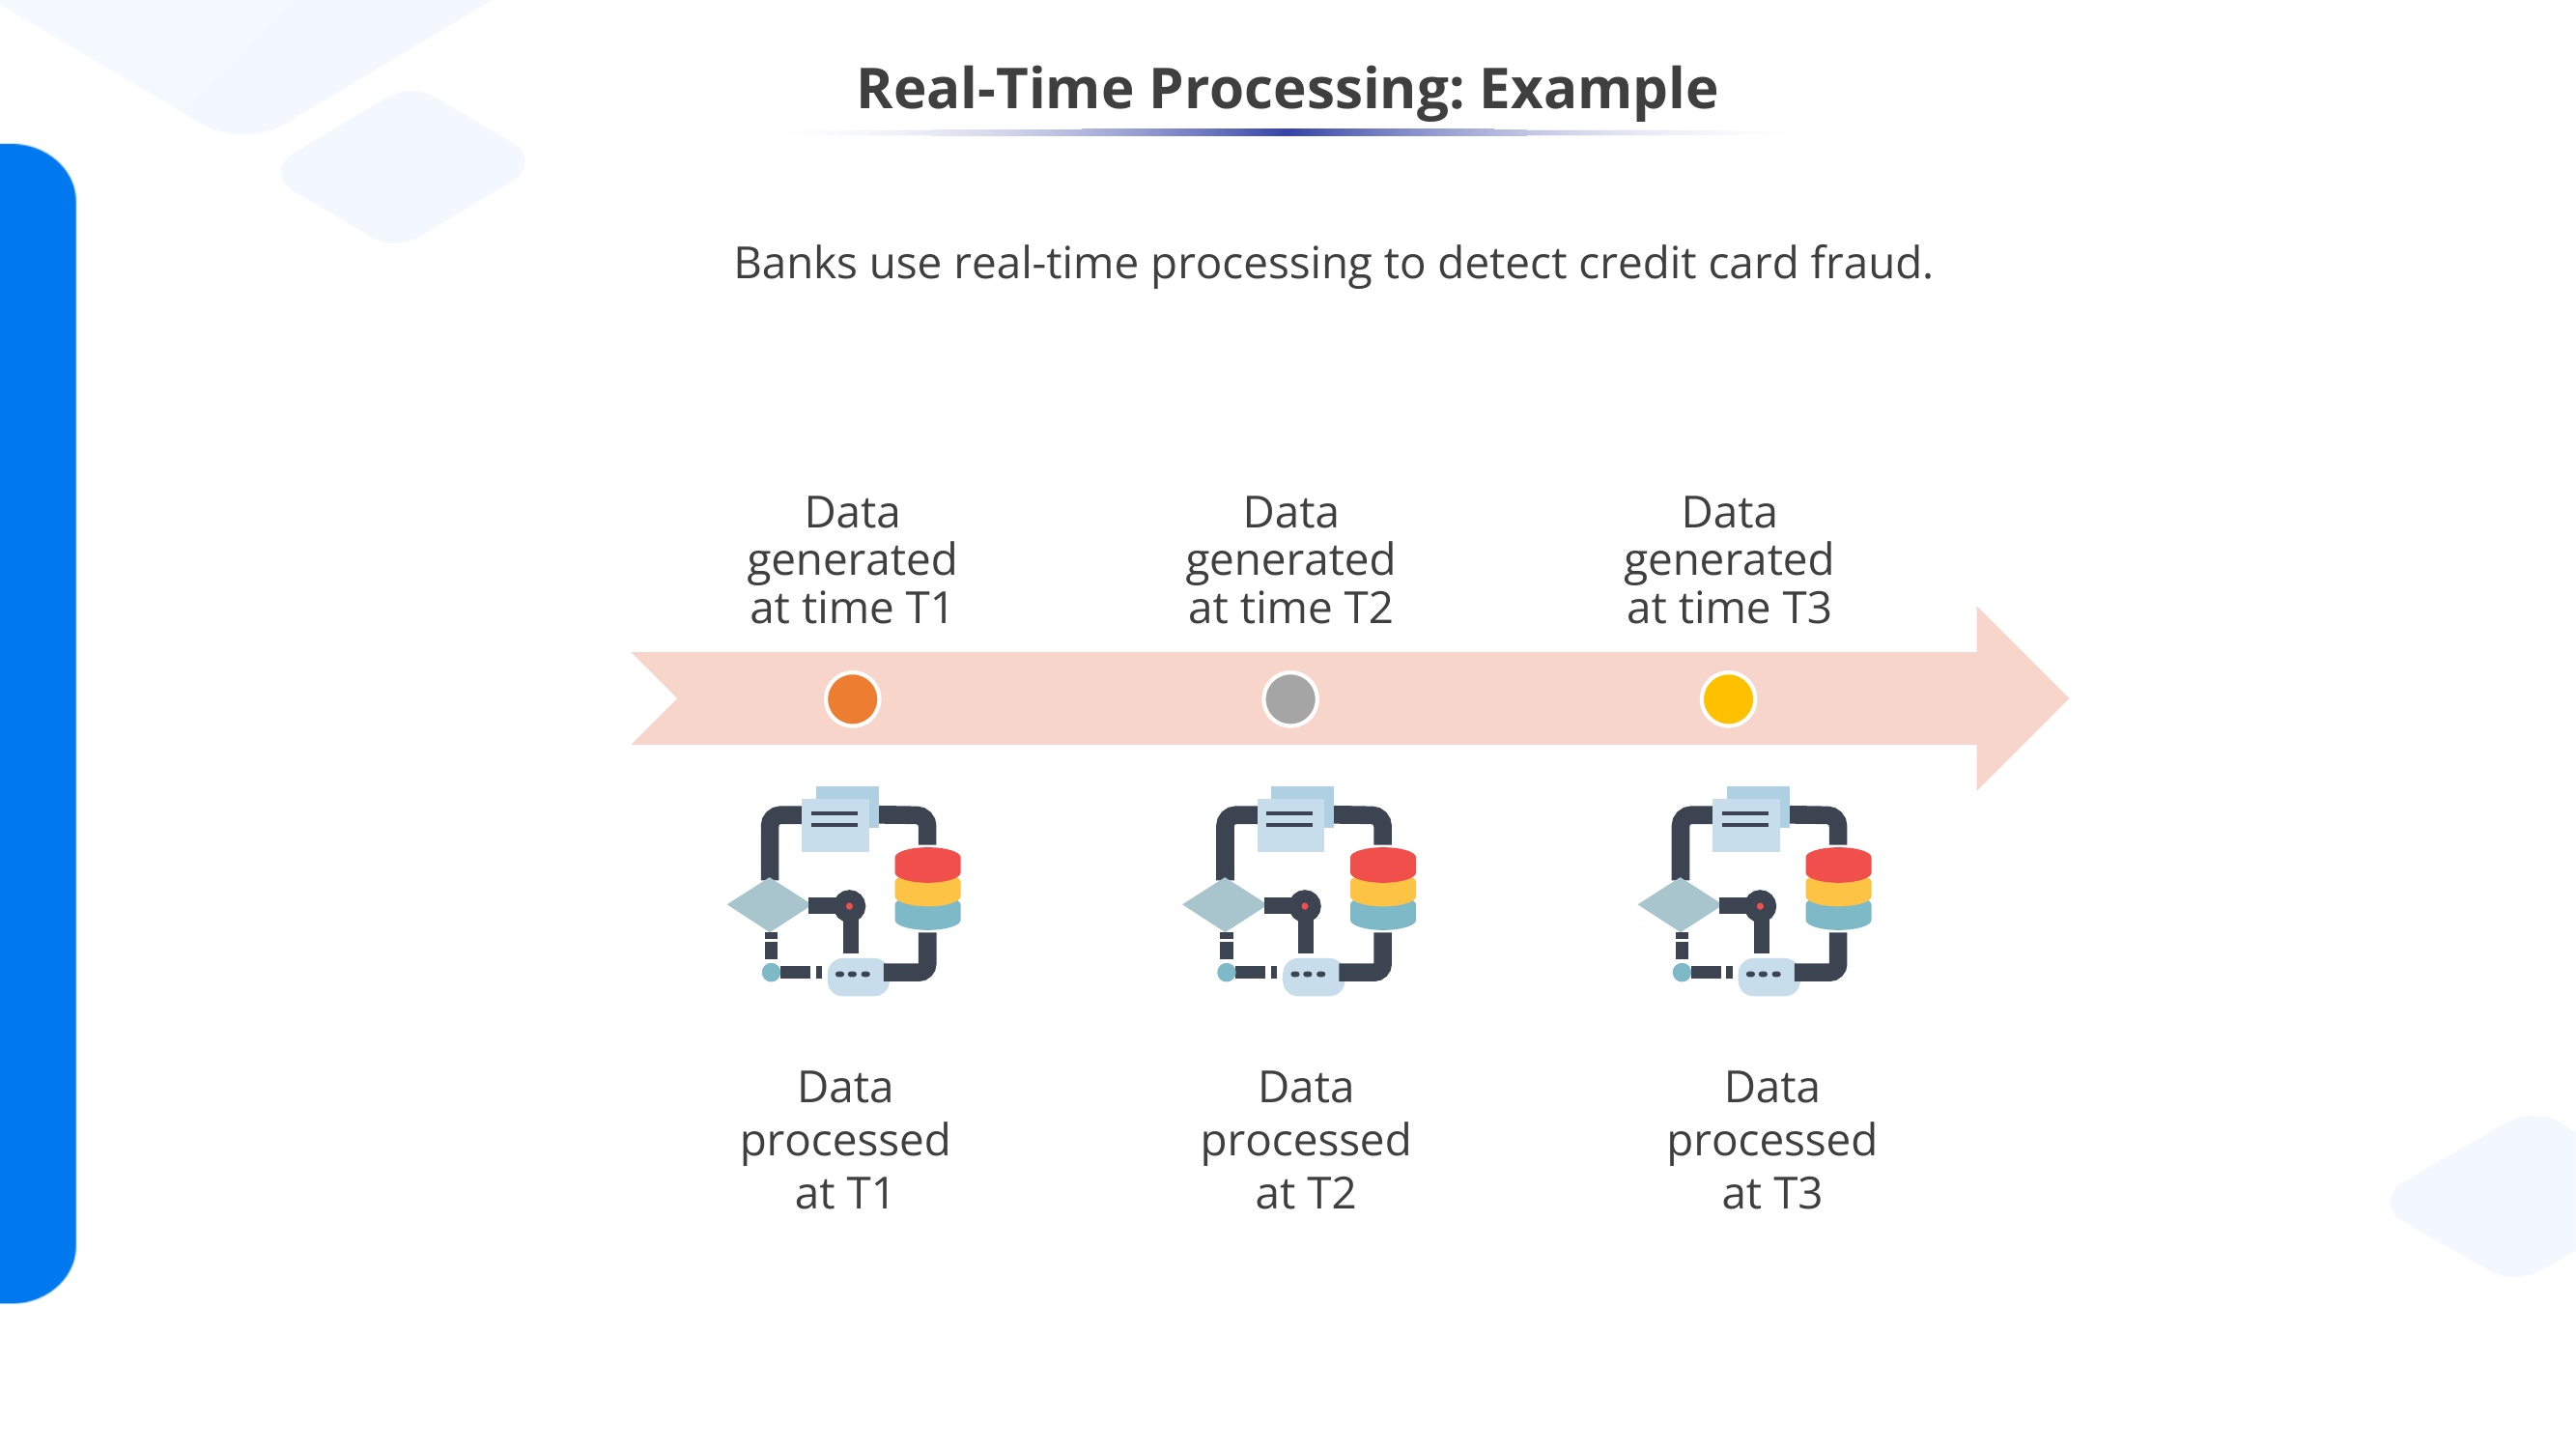

# Real-Time Processing: Example

Banks use real-time processing to detect credit card fraud.
Data generated at time T1
Data generated at time T2
Data generated at time T3

Data processed at T1
Data processed at T2
Data processed at T3